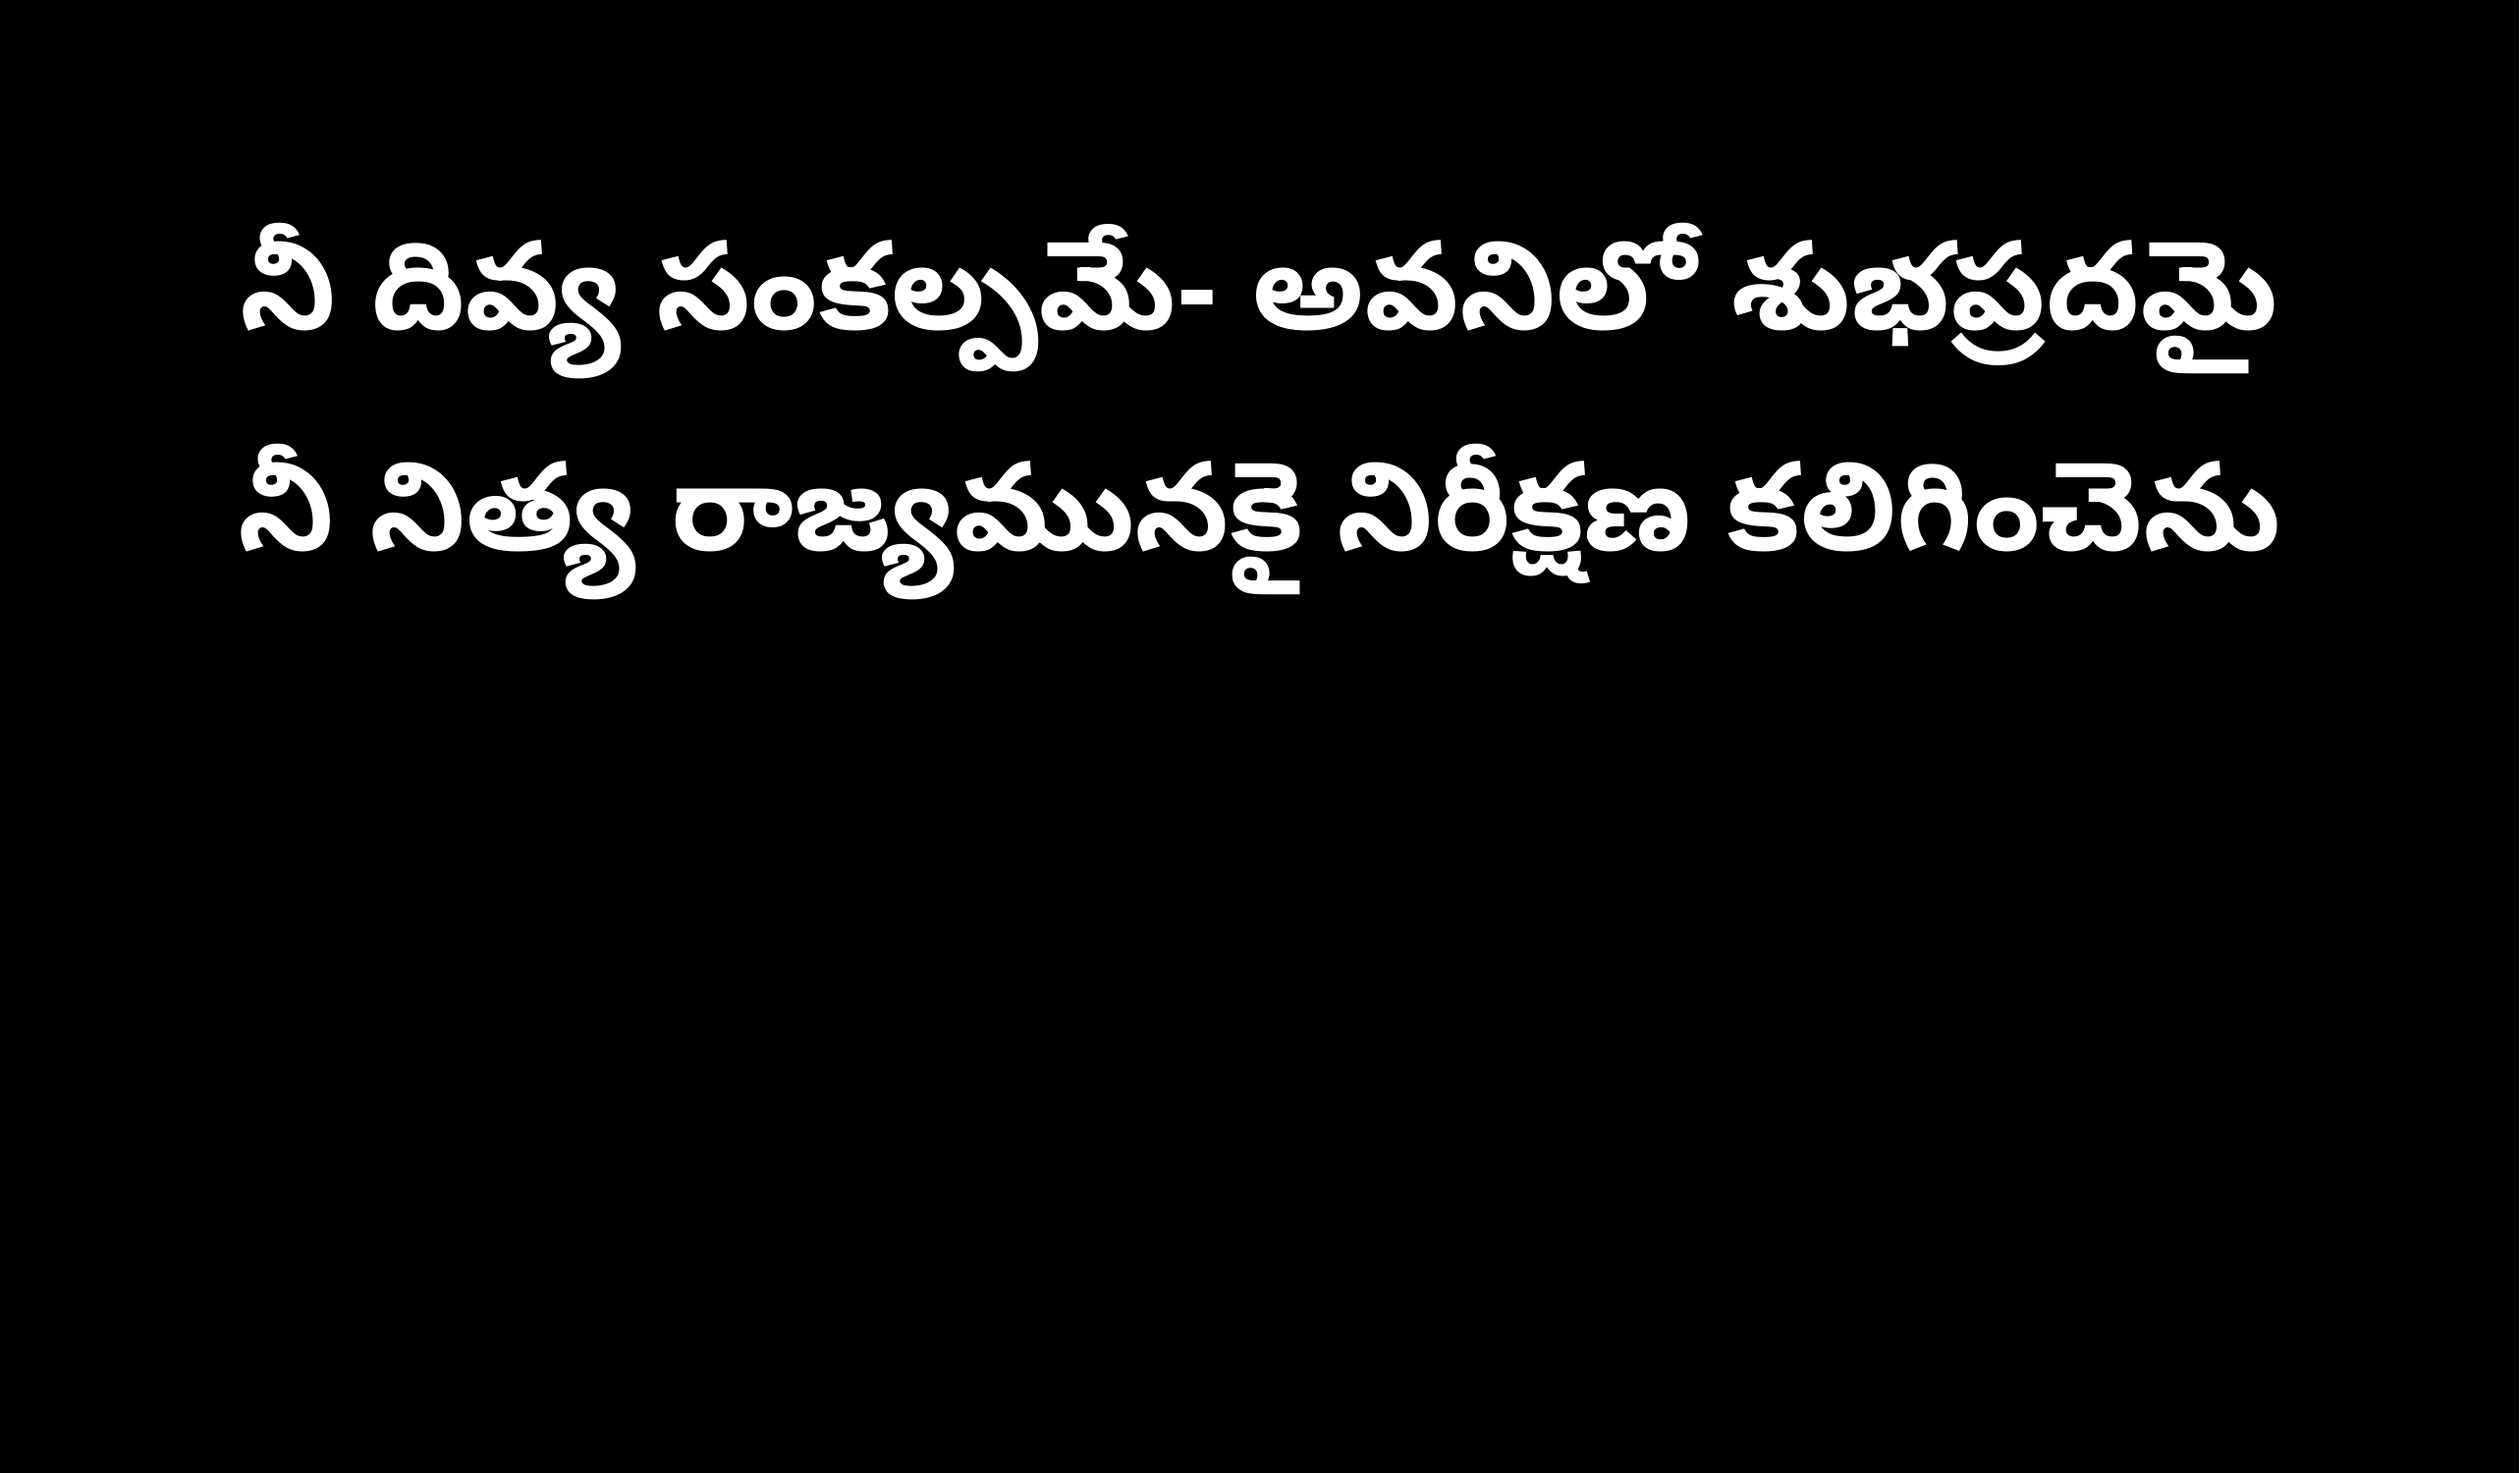

నీ దివ్య సంకల్పమే- అవనిలో శుభప్రదమై
నీ నిత్య రాజ్యమునకై నిరీక్షణ కలిగించెను